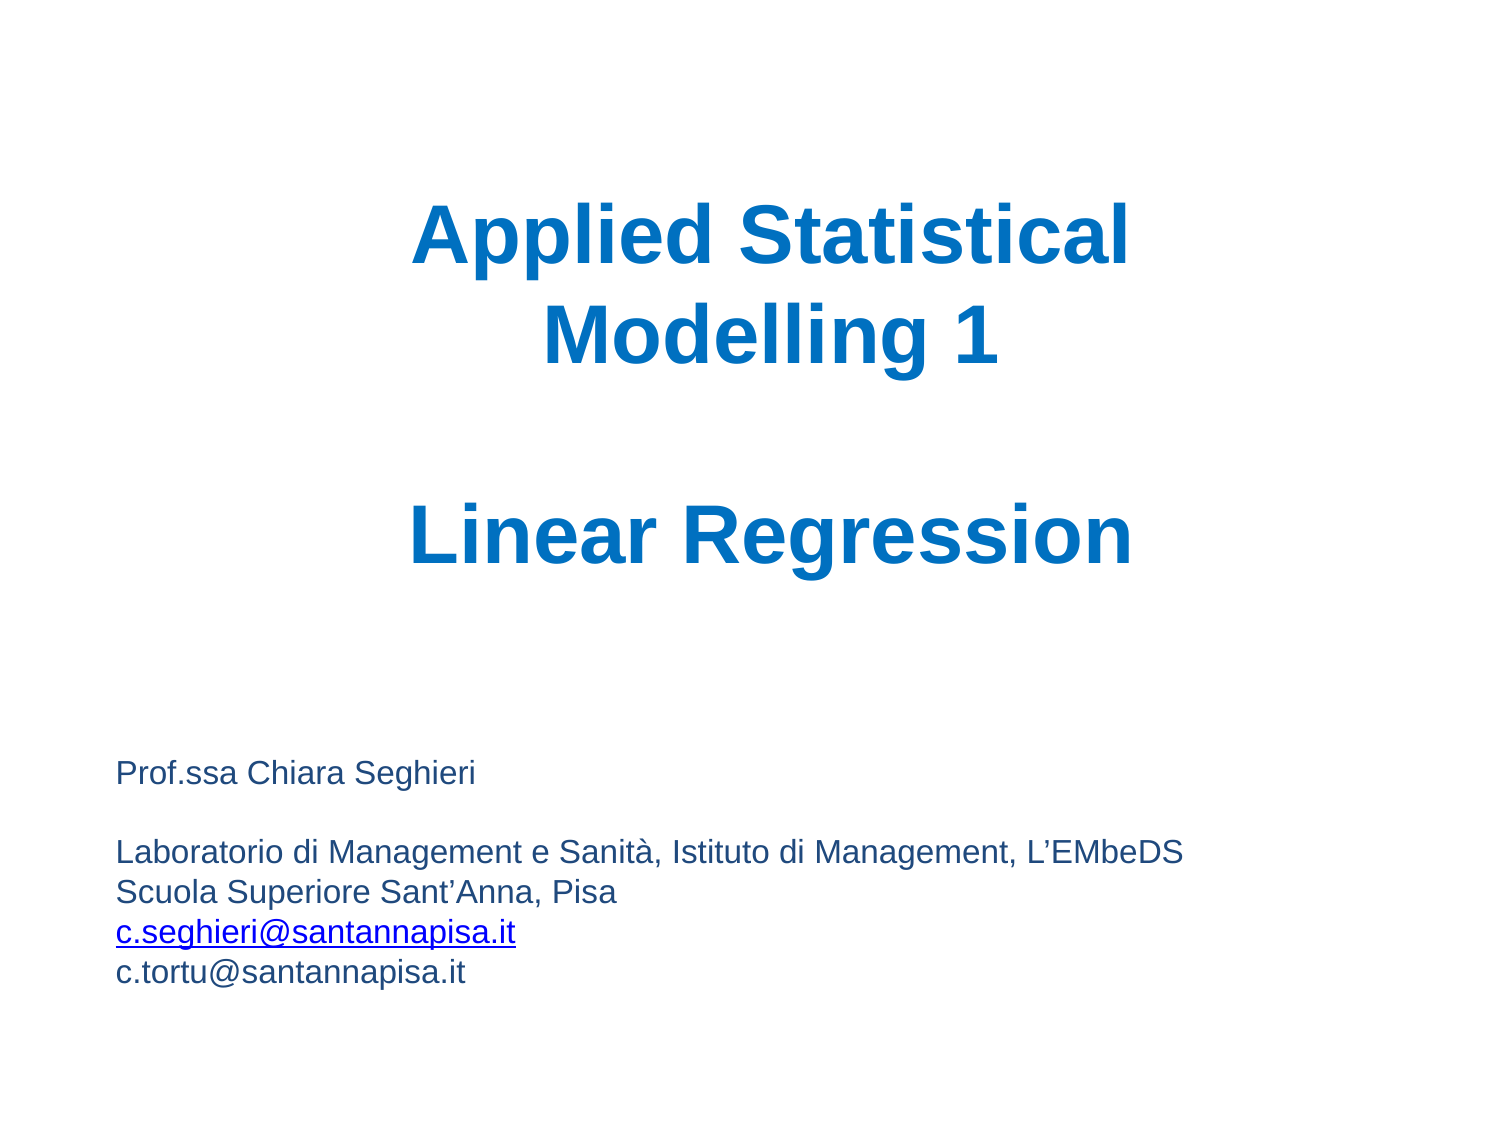

Applied Statistical Modelling 1

Linear Regression
Prof.ssa Chiara Seghieri

Laboratorio di Management e Sanità, Istituto di Management, L’EMbeDS
Scuola Superiore Sant’Anna, Pisa
c.seghieri@santannapisa.it
c.tortu@santannapisa.it